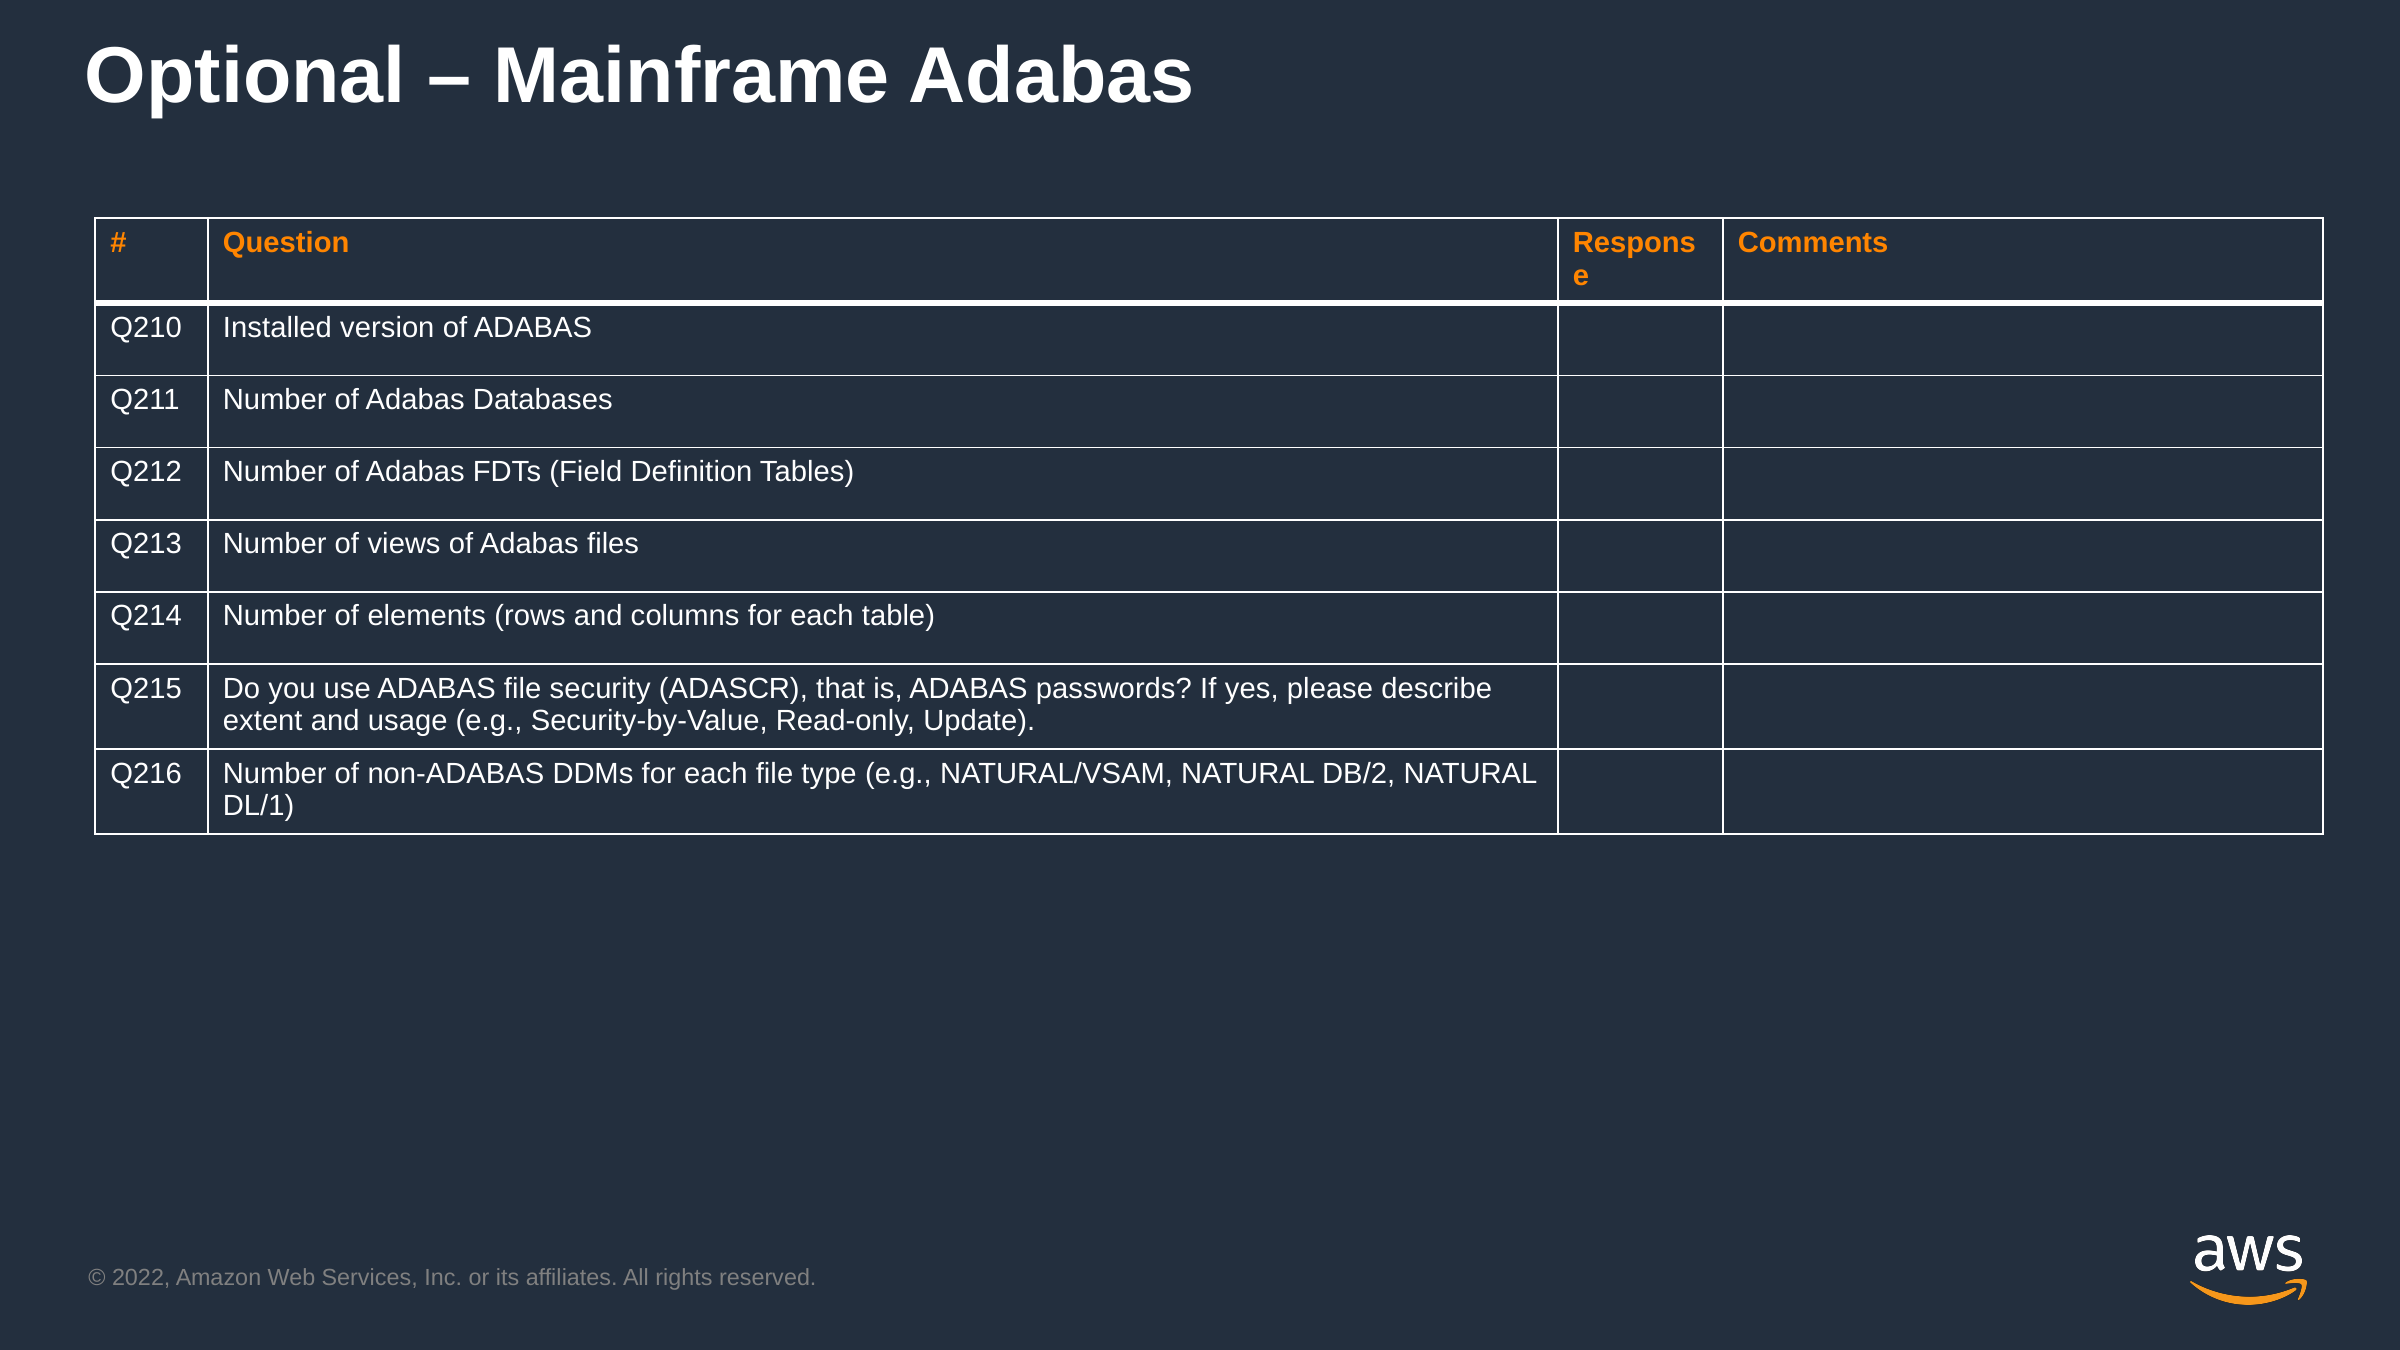

Optional – Mainframe Adabas
| # | Question | Response | Comments |
| --- | --- | --- | --- |
| Q210 | Installed version of ADABAS |  |  |
| Q211 | Number of Adabas Databases |  |  |
| Q212 | Number of Adabas FDTs (Field Definition Tables) |  |  |
| Q213 | Number of views of Adabas files |  |  |
| Q214 | Number of elements (rows and columns for each table) |  |  |
| Q215 | Do you use ADABAS file security (ADASCR), that is, ADABAS passwords? If yes, please describe extent and usage (e.g., Security-by-Value, Read-only, Update). |  |  |
| Q216 | Number of non-ADABAS DDMs for each file type (e.g., NATURAL/VSAM, NATURAL DB/2, NATURAL DL/1) |  |  |